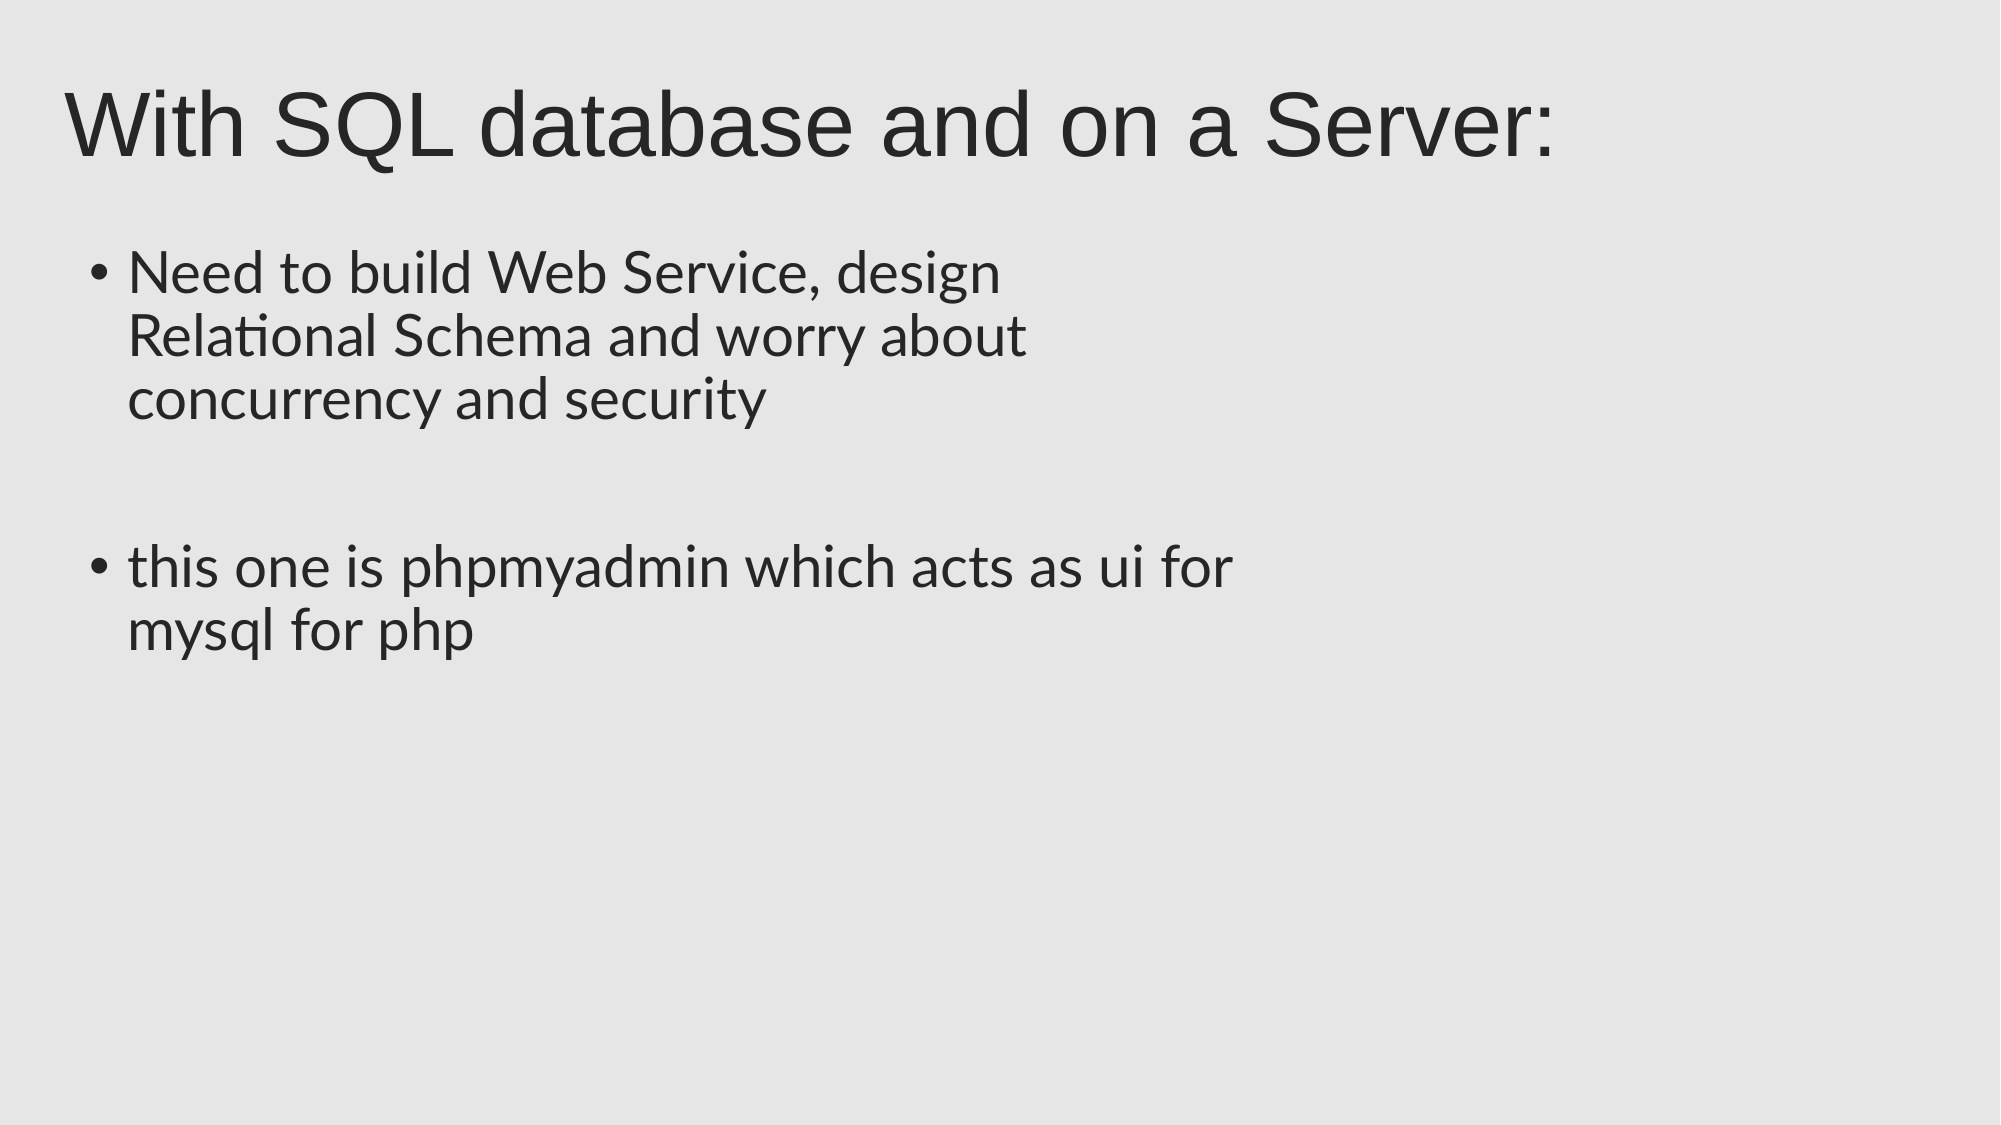

# With SQL database and on a Server:
Need to build Web Service, design Relational Schema and worry about concurrency and security

this one is phpmyadmin which acts as ui for mysql for php